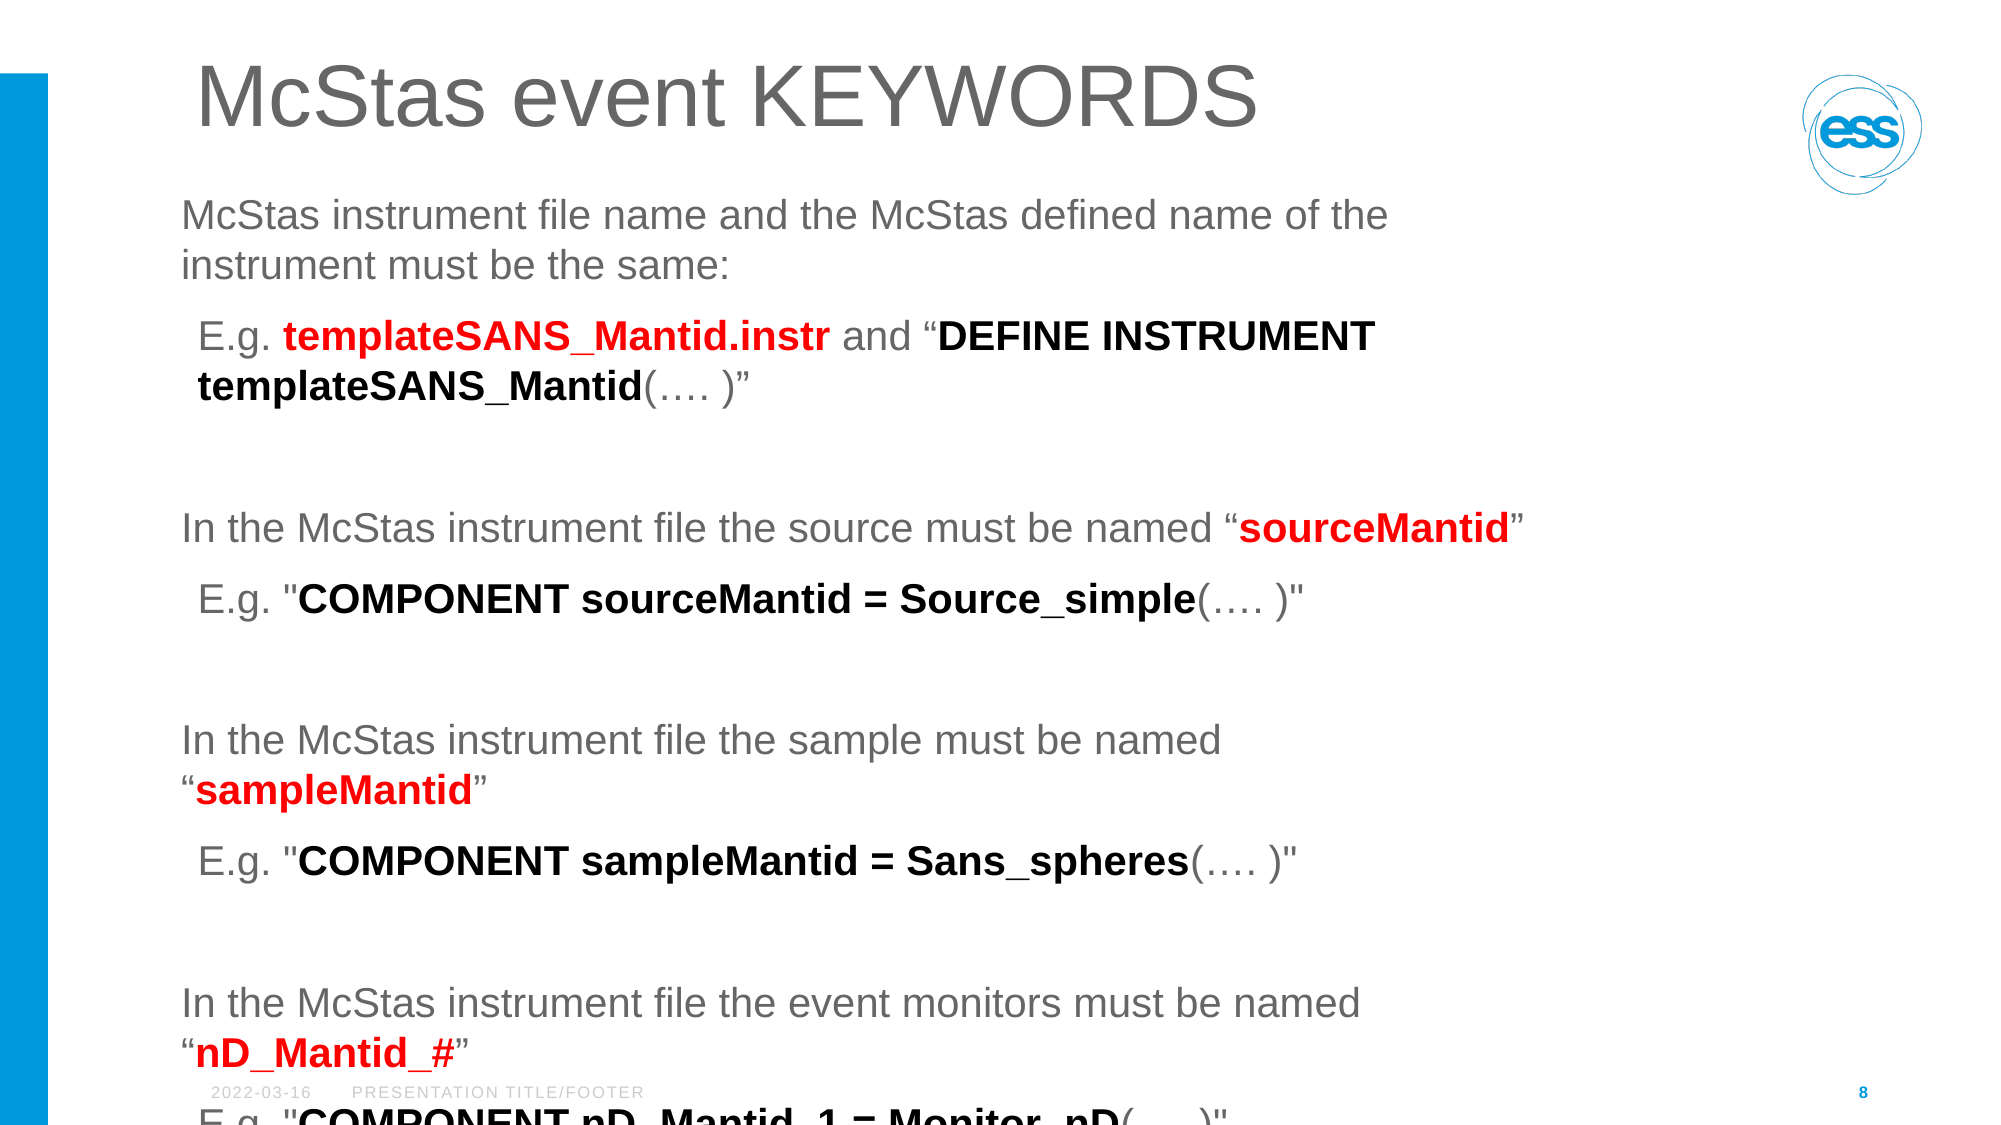

# McStas event KEYWORDS

McStas instrument file name and the McStas defined name of the instrument must be the same:
E.g. templateSANS_Mantid.instr and “DEFINE INSTRUMENT templateSANS_Mantid(…. )”

In the McStas instrument file the source must be named “sourceMantid”
E.g. "COMPONENT sourceMantid = Source_simple(…. )"

In the McStas instrument file the sample must be named “sampleMantid”
E.g. "COMPONENT sampleMantid = Sans_spheres(…. )"

In the McStas instrument file the event monitors must be named “nD_Mantid_#”
E.g. "COMPONENT nD_Mantid_1 = Monitor_nD(…. )"
2022-03-16
PRESENTATION TITLE/FOOTER
8